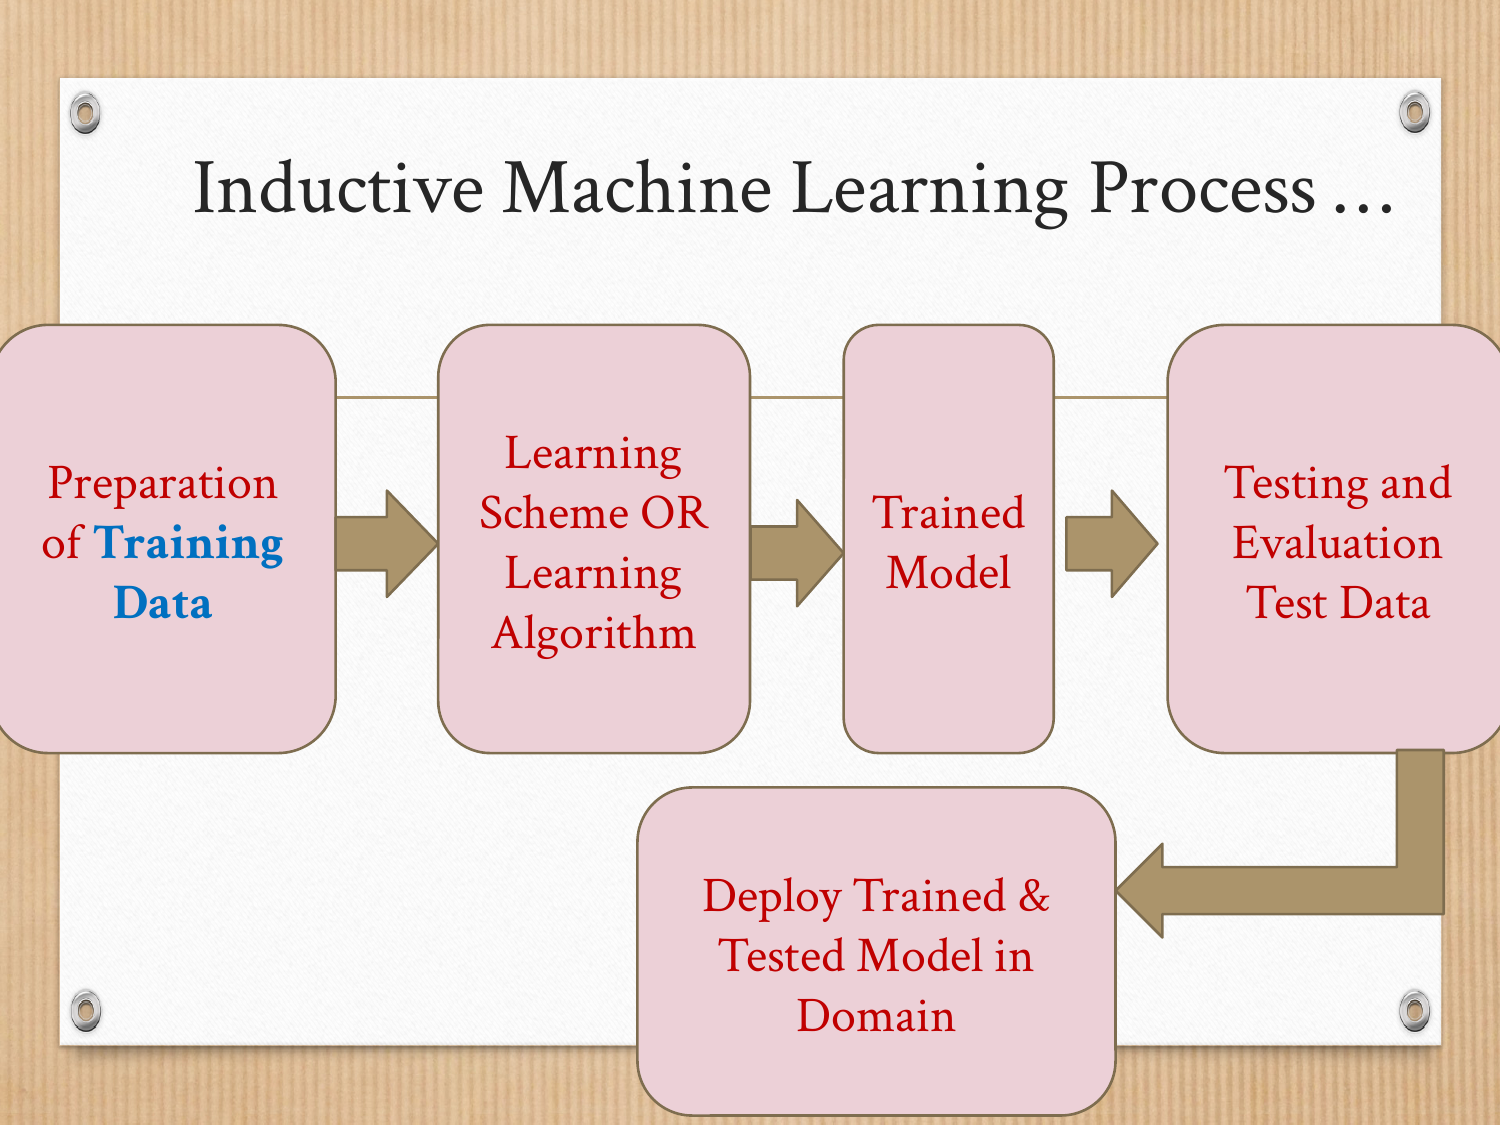

# Inductive Machine Learning Process …
Preparation of Training Data
Learning Scheme OR
Learning Algorithm
Trained Model
Testing and Evaluation
Test Data

Deploy Trained & Tested Model in Domain